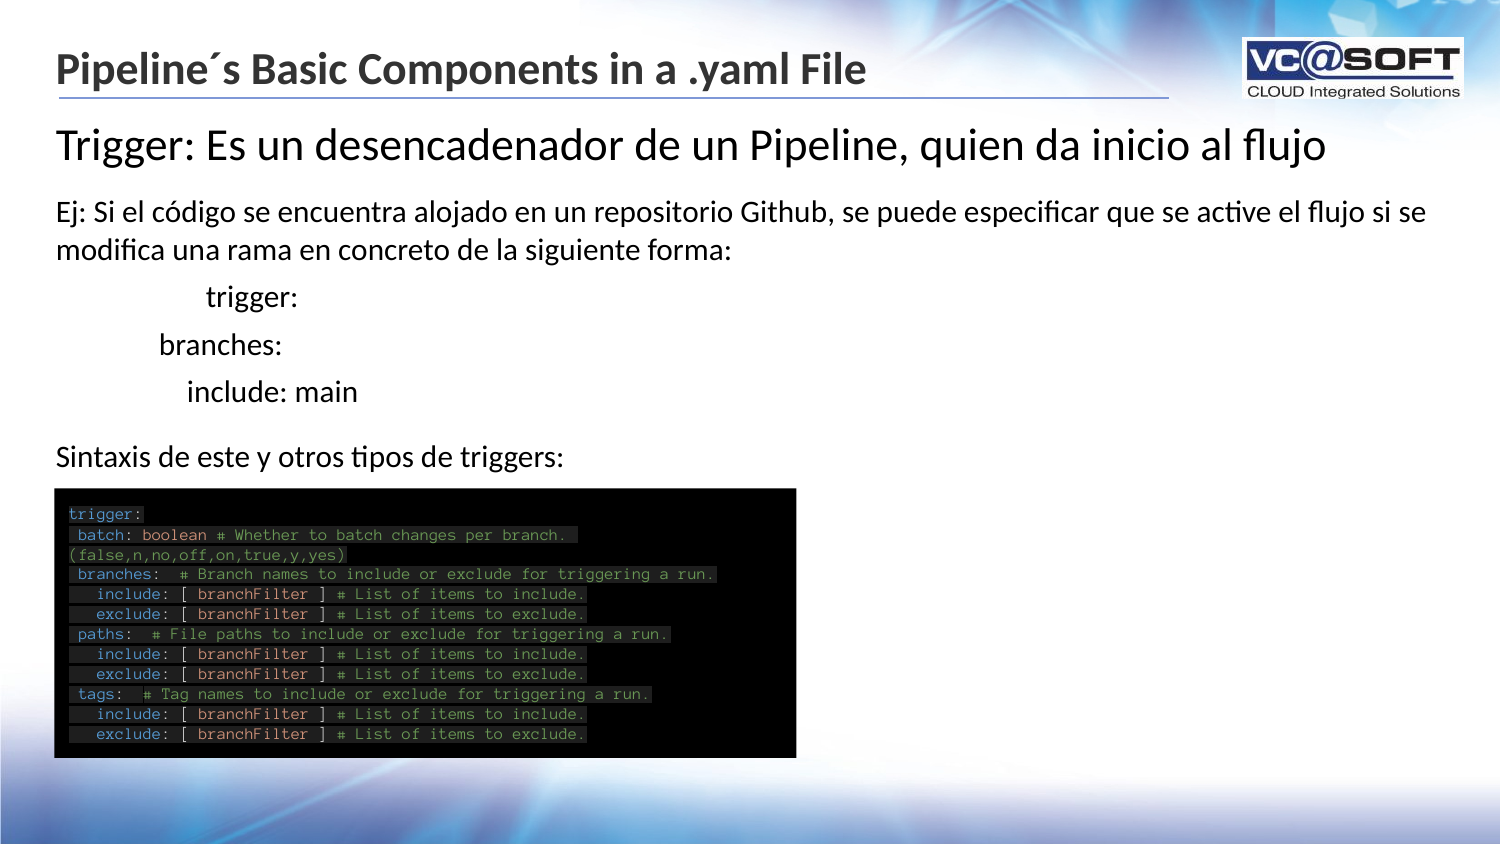

# Pipeline´s Basic Components in a .yaml File
Trigger: Es un desencadenador de un Pipeline, quien da inicio al flujo

Ej: Si el código se encuentra alojado en un repositorio Github, se puede especificar que se active el flujo si se modifica una rama en concreto de la siguiente forma:
	trigger:
    branches:
        include: main

Sintaxis de este y otros tipos de triggers:

trigger:
 batch: boolean # Whether to batch changes per branch.  (false,n,no,off,on,true,y,yes)
 branches:  # Branch names to include or exclude for triggering a run.
   include: [ branchFilter ] # List of items to include.
   exclude: [ branchFilter ] # List of items to exclude.
 paths:  # File paths to include or exclude for triggering a run.
   include: [ branchFilter ] # List of items to include.
   exclude: [ branchFilter ] # List of items to exclude.
 tags:  # Tag names to include or exclude for triggering a run.
   include: [ branchFilter ] # List of items to include.
   exclude: [ branchFilter ] # List of items to exclude.